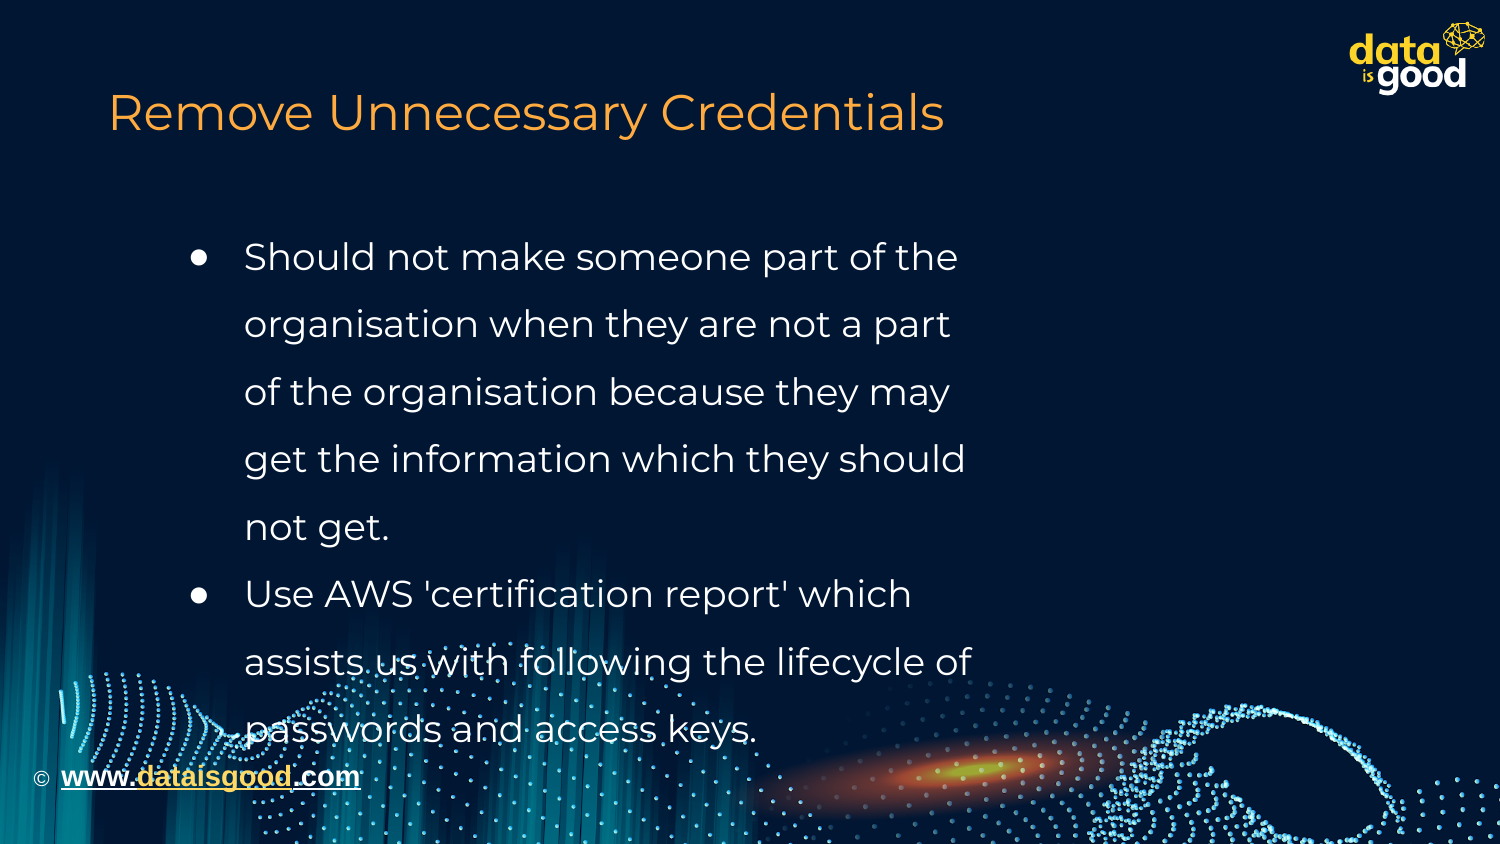

# Remove Unnecessary Credentials
Should not make someone part of the organisation when they are not a part of the organisation because they may get the information which they should not get.
Use AWS 'certification report' which assists us with following the lifecycle of passwords and access keys.